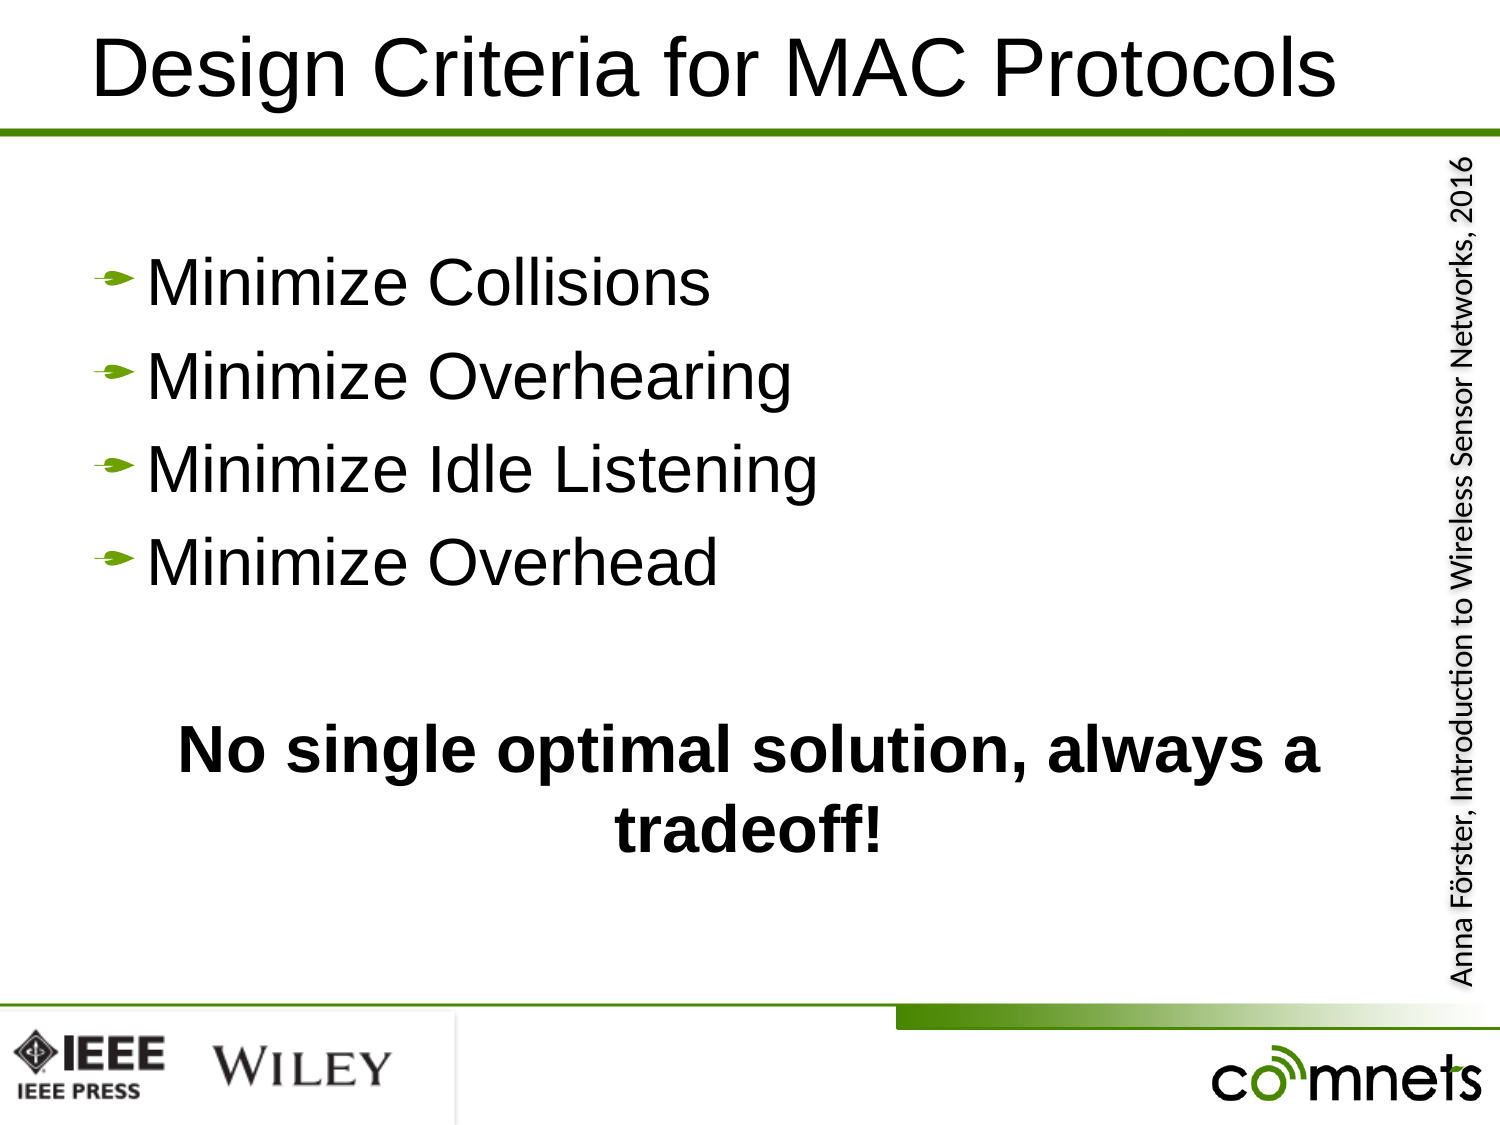

# Design Criteria for MAC Protocols
Minimize Collisions
Minimize Overhearing
Minimize Idle Listening
Minimize Overhead

No single optimal solution, always a tradeoff!